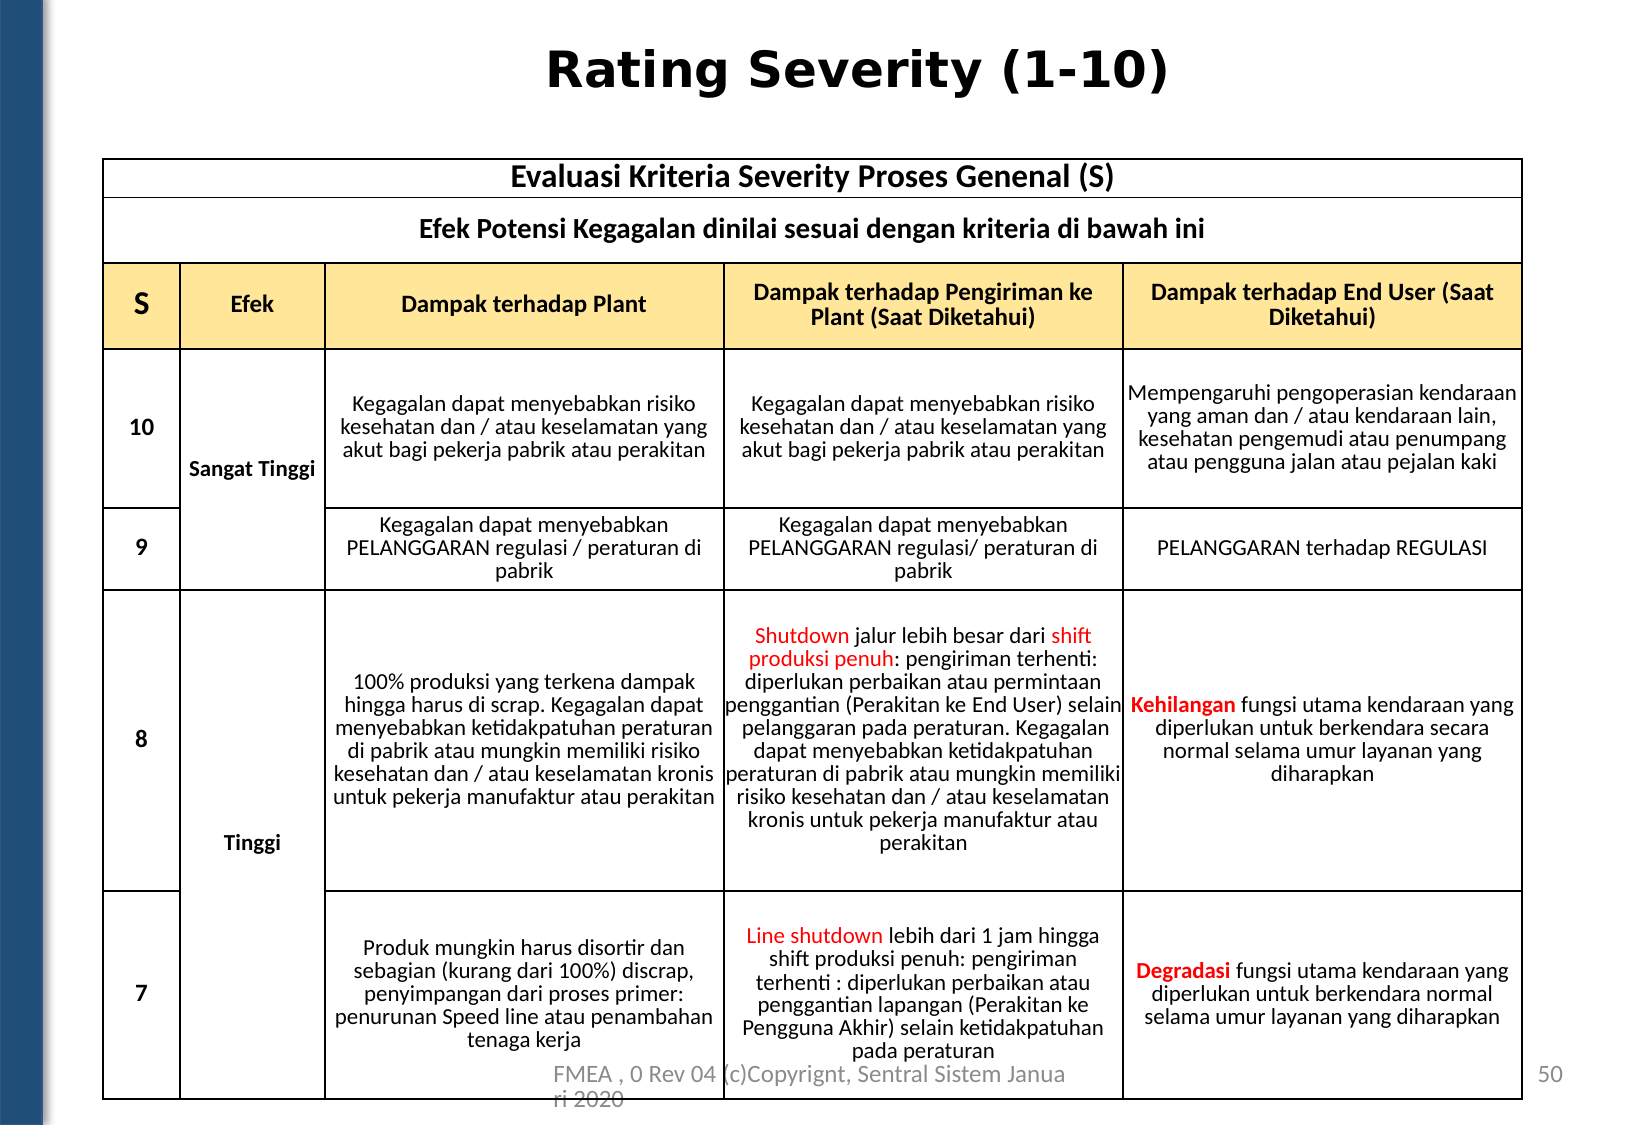

Rating Severity (1-10)
| Evaluasi Kriteria Severity Proses Genenal (S) |  |  |  |  |
| --- | --- | --- | --- | --- |
| Efek Potensi Kegagalan dinilai sesuai dengan kriteria di bawah ini |  |  |  |  |
| S | Efek | Dampak terhadap Plant | Dampak terhadap Pengiriman ke Plant (Saat Diketahui) | Dampak terhadap End User (Saat Diketahui) |
| 10 | Sangat Tinggi | Kegagalan dapat menyebabkan risiko kesehatan dan / atau keselamatan yang akut bagi pekerja pabrik atau perakitan | Kegagalan dapat menyebabkan risiko kesehatan dan / atau keselamatan yang akut bagi pekerja pabrik atau perakitan | Mempengaruhi pengoperasian kendaraan yang aman dan / atau kendaraan lain, kesehatan pengemudi atau penumpang atau pengguna jalan atau pejalan kaki |
| 9 |  | Kegagalan dapat menyebabkan PELANGGARAN regulasi / peraturan di pabrik | Kegagalan dapat menyebabkan PELANGGARAN regulasi/ peraturan di pabrik | PELANGGARAN terhadap REGULASI |
| 8 | Tinggi | 100% produksi yang terkena dampak hingga harus di scrap. Kegagalan dapat menyebabkan ketidakpatuhan peraturan di pabrik atau mungkin memiliki risiko kesehatan dan / atau keselamatan kronis untuk pekerja manufaktur atau perakitan | Shutdown jalur lebih besar dari shift produksi penuh: pengiriman terhenti: diperlukan perbaikan atau permintaan penggantian (Perakitan ke End User) selain pelanggaran pada peraturan. Kegagalan dapat menyebabkan ketidakpatuhan peraturan di pabrik atau mungkin memiliki risiko kesehatan dan / atau keselamatan kronis untuk pekerja manufaktur atau perakitan | Kehilangan fungsi utama kendaraan yang diperlukan untuk berkendara secara normal selama umur layanan yang diharapkan |
| 7 |  | Produk mungkin harus disortir dan sebagian (kurang dari 100%) discrap, penyimpangan dari proses primer: penurunan Speed line atau penambahan tenaga kerja | Line shutdown lebih dari 1 jam hingga shift produksi penuh: pengiriman terhenti : diperlukan perbaikan atau penggantian lapangan (Perakitan ke Pengguna Akhir) selain ketidakpatuhan pada peraturan | Degradasi fungsi utama kendaraan yang diperlukan untuk berkendara normal selama umur layanan yang diharapkan |
FMEA , 0 Rev 04 (c)Copyrignt, Sentral Sistem Januari 2020
50